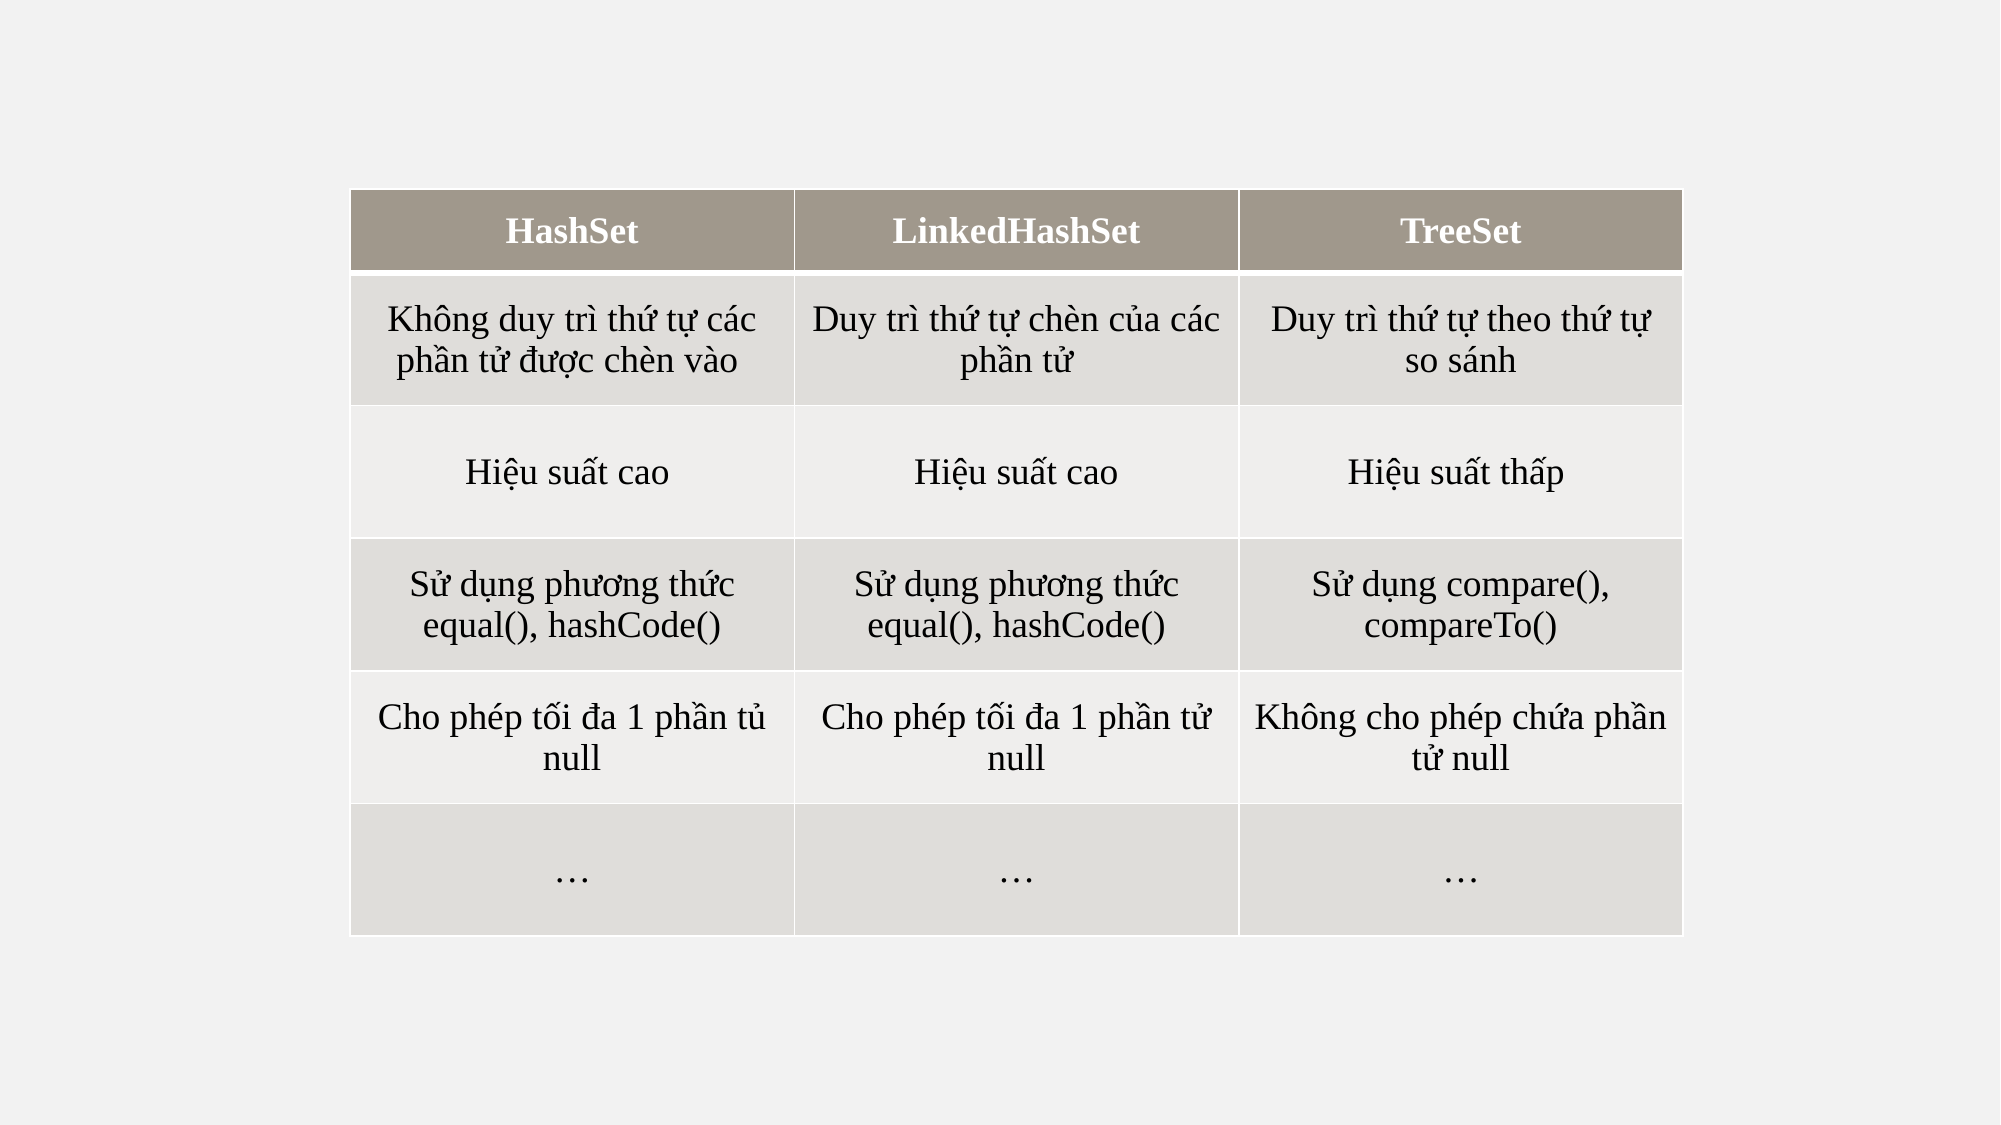

| HashSet | LinkedHashSet | TreeSet |
| --- | --- | --- |
| Không duy trì thứ tự các phần tử được chèn vào | Duy trì thứ tự chèn của các phần tử | Duy trì thứ tự theo thứ tự so sánh |
| Hiệu suất cao | Hiệu suất cao | Hiệu suất thấp |
| Sử dụng phương thức equal(), hashCode() | Sử dụng phương thức equal(), hashCode() | Sử dụng compare(), compareTo() |
| Cho phép tối đa 1 phần tủ null | Cho phép tối đa 1 phần tử null | Không cho phép chứa phần tử null |
| … | … | … |